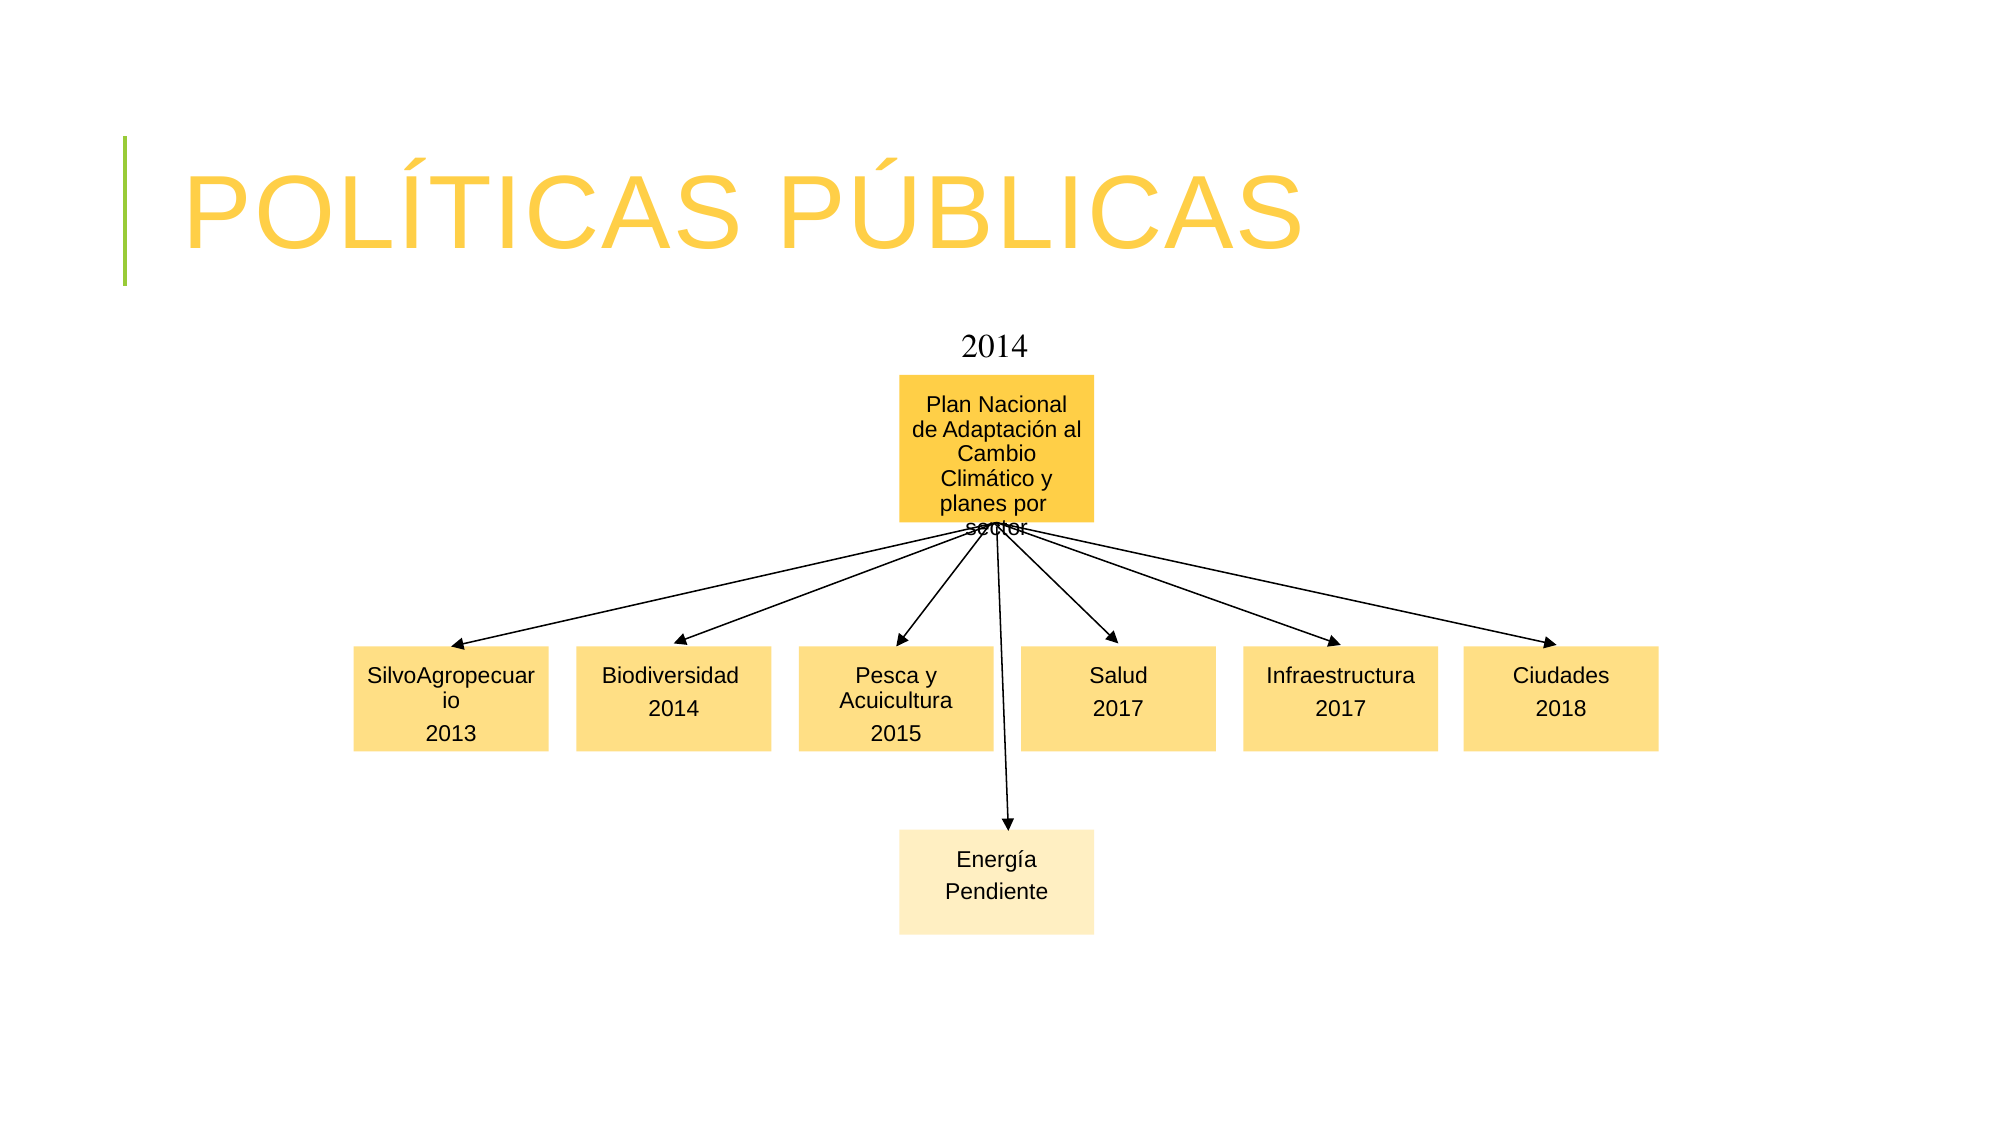

# Políticas públicas
2014
Plan Nacional de Adaptación al Cambio Climático y planes por  sector
SilvoAgropecuario
2013
Biodiversidad
2014
Pesca y Acuicultura
2015
Salud
2017
Infraestructura
2017
Ciudades
2018
Energía
Pendiente